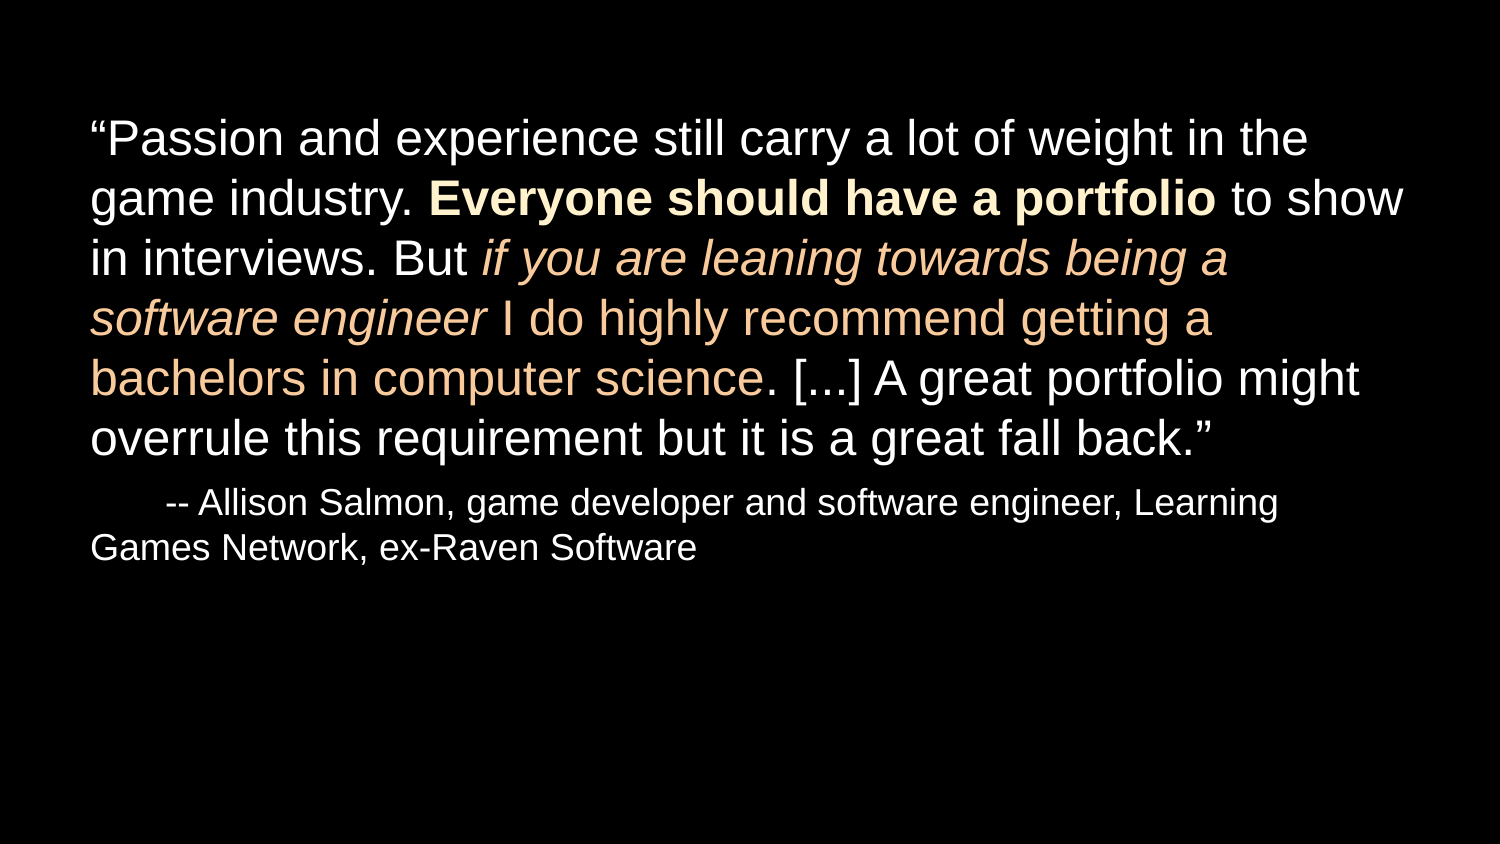

“Passion and experience still carry a lot of weight in the game industry. Everyone should have a portfolio to show in interviews. But if you are leaning towards being a software engineer I do highly recommend getting a bachelors in computer science. [...] A great portfolio might overrule this requirement but it is a great fall back.”
-- Allison Salmon, game developer and software engineer, Learning Games Network, ex-Raven Software